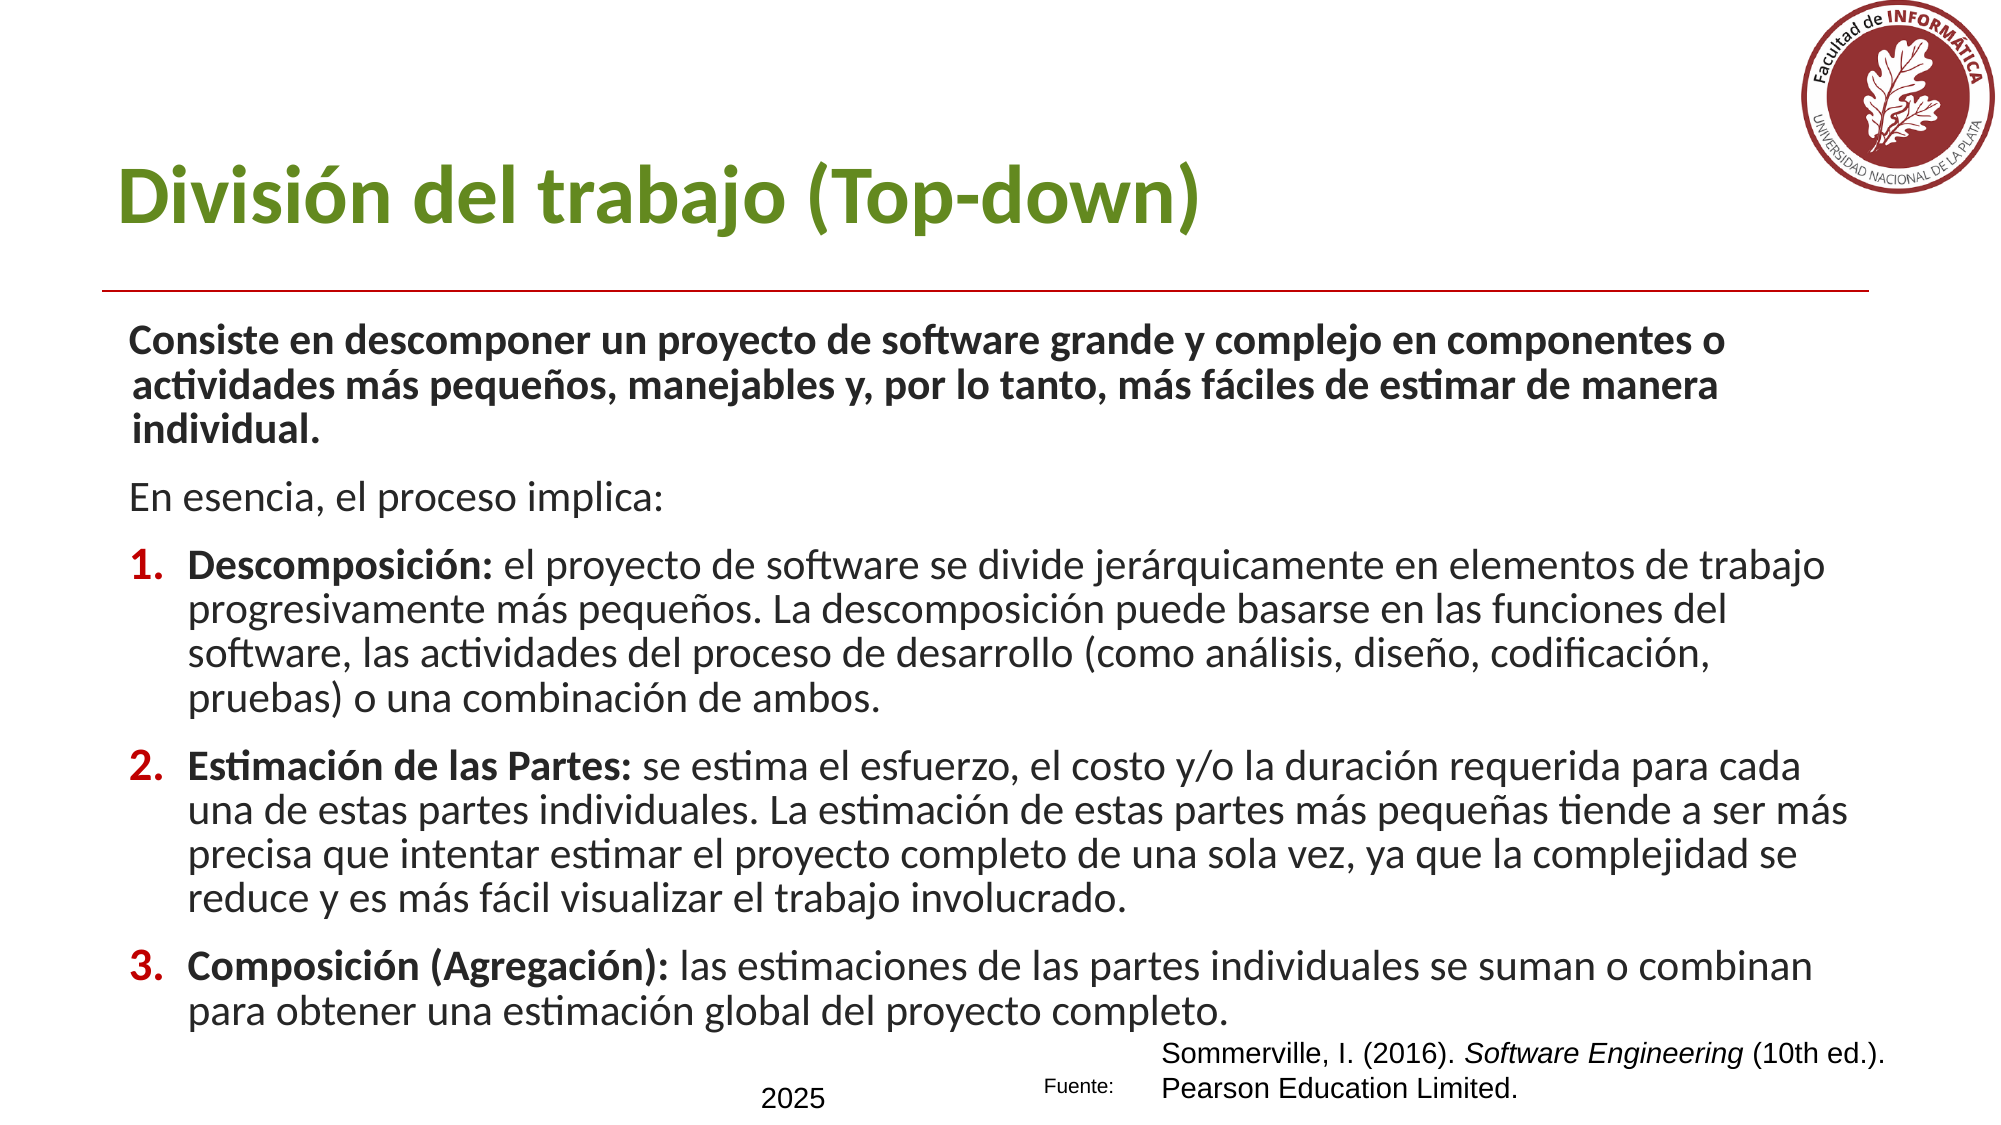

# División del trabajo (Top-down)
Consiste en descomponer un proyecto de software grande y complejo en componentes o actividades más pequeños, manejables y, por lo tanto, más fáciles de estimar de manera individual.
En esencia, el proceso implica:
Descomposición: el proyecto de software se divide jerárquicamente en elementos de trabajo progresivamente más pequeños. La descomposición puede basarse en las funciones del software, las actividades del proceso de desarrollo (como análisis, diseño, codificación, pruebas) o una combinación de ambos.
Estimación de las Partes: se estima el esfuerzo, el costo y/o la duración requerida para cada una de estas partes individuales. La estimación de estas partes más pequeñas tiende a ser más precisa que intentar estimar el proyecto completo de una sola vez, ya que la complejidad se reduce y es más fácil visualizar el trabajo involucrado.
Composición (Agregación): las estimaciones de las partes individuales se suman o combinan para obtener una estimación global del proyecto completo.

Sommerville, I. (2016). Software Engineering (10th ed.). Pearson Education Limited.